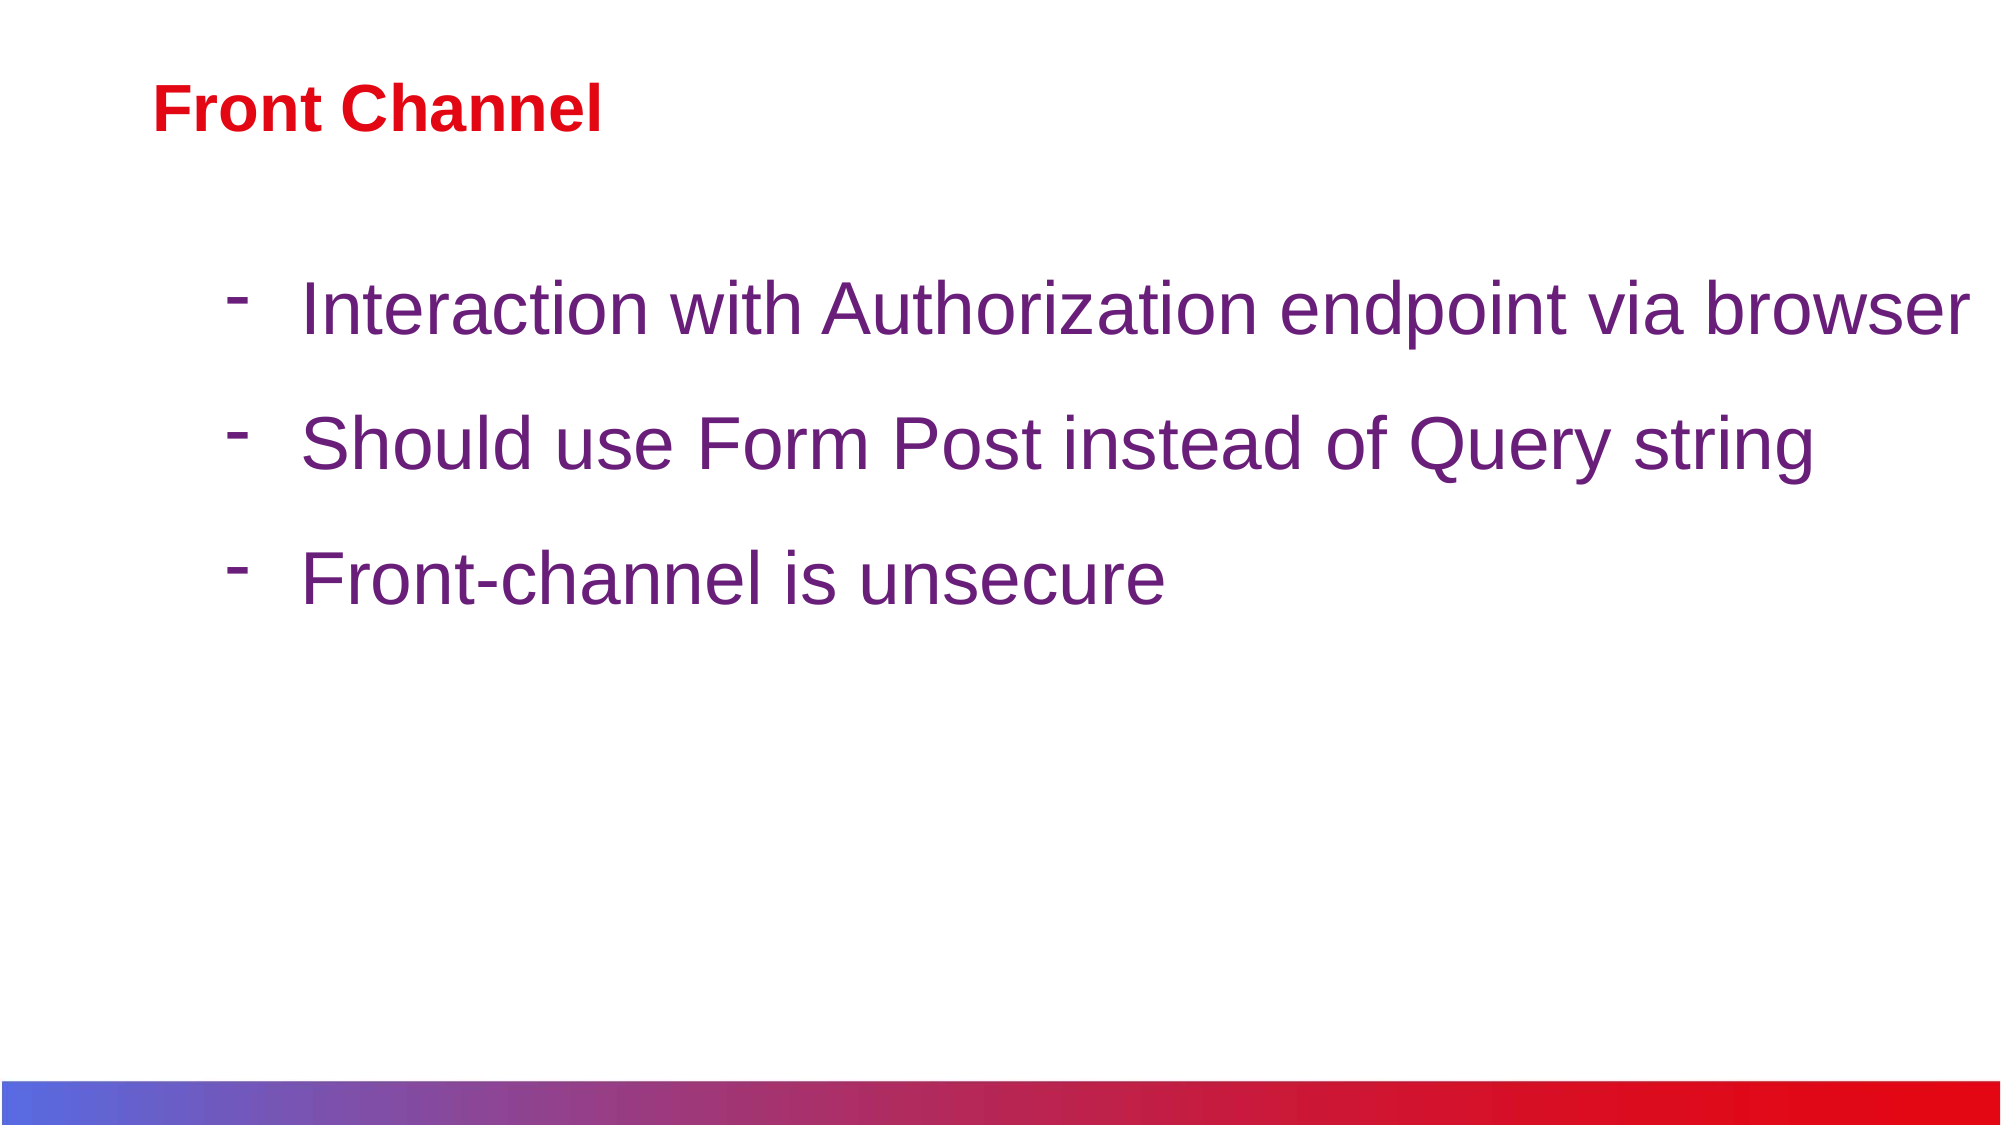

# Front Channel
Interaction with Authorization endpoint via browser
Should use Form Post instead of Query string
Front-channel is unsecure